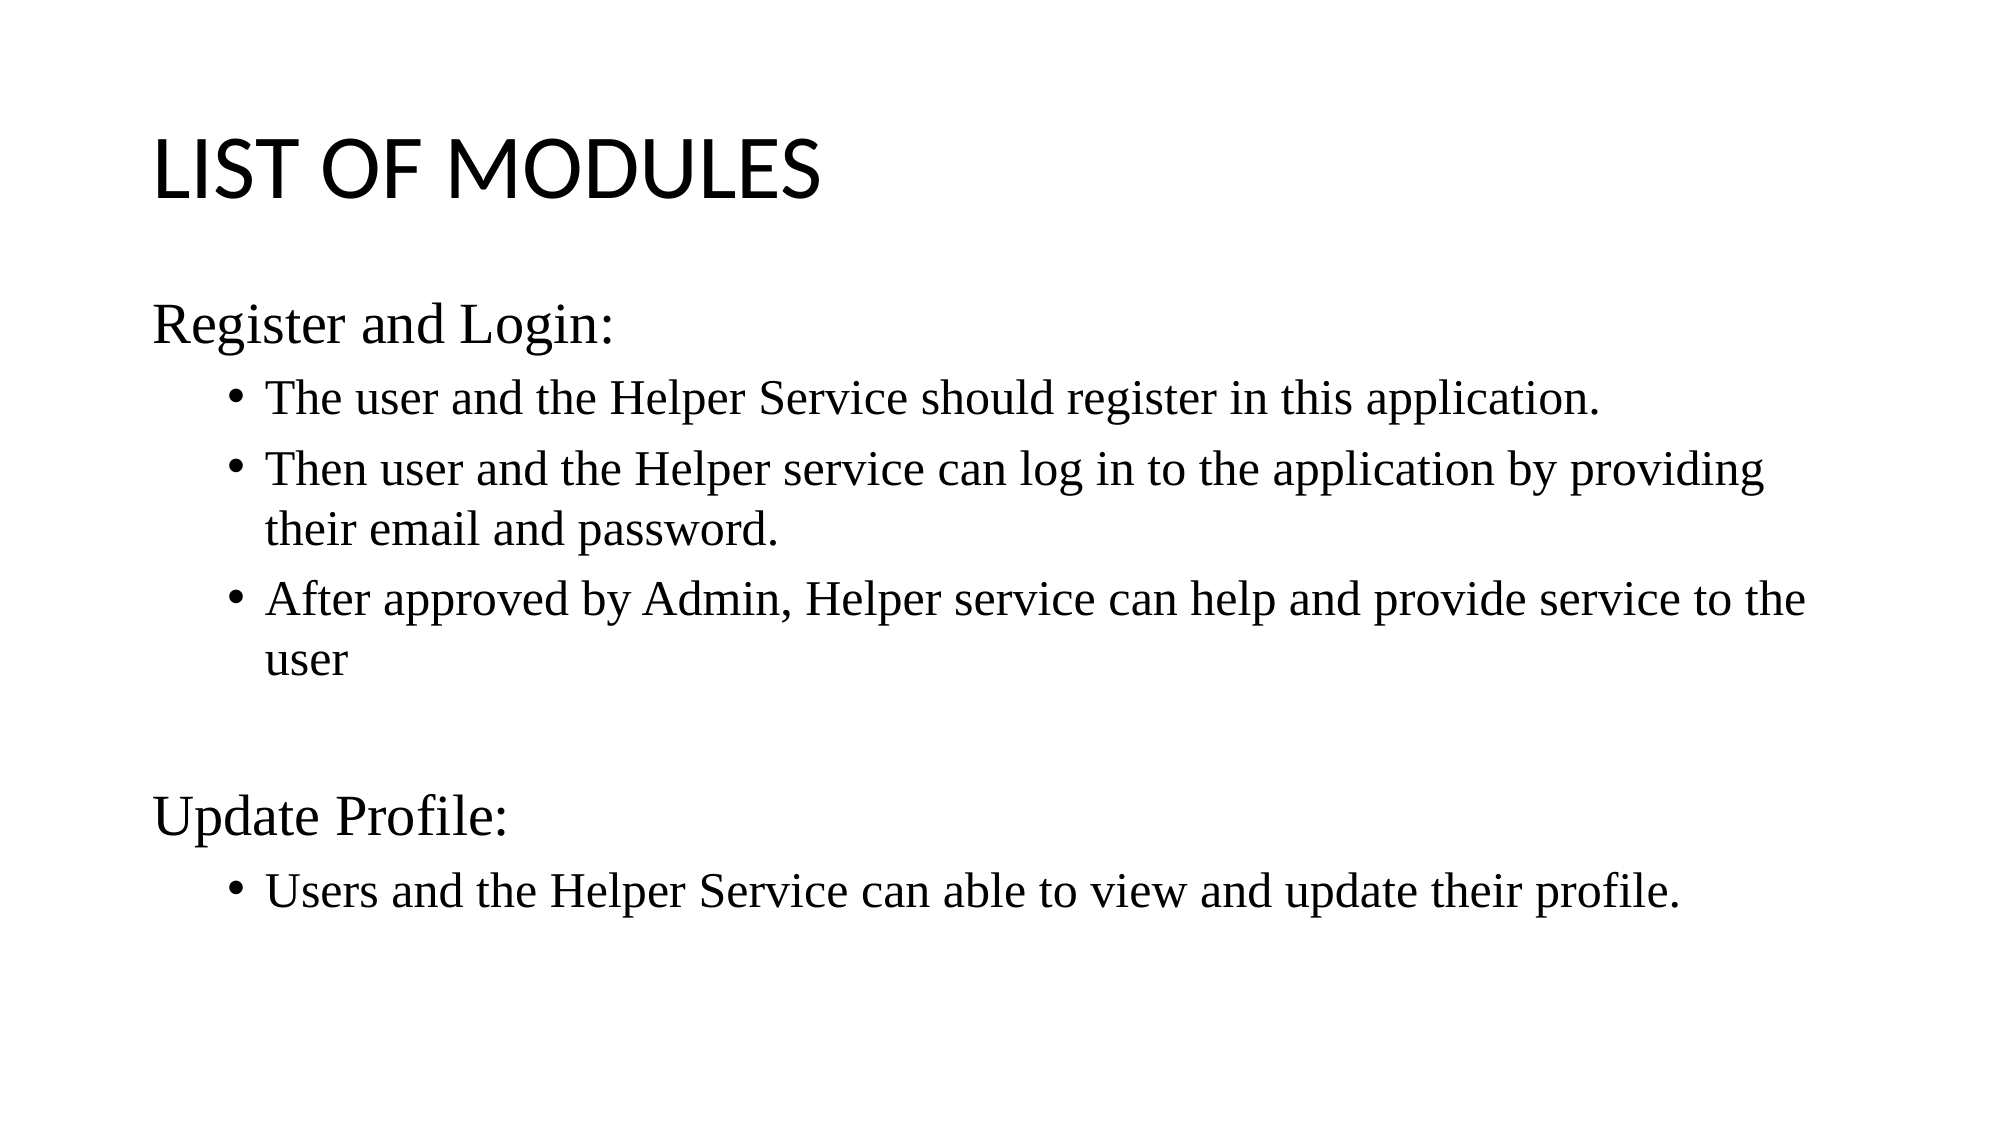

# LIST OF MODULES
Register and Login:
The user and the Helper Service should register in this application.
Then user and the Helper service can log in to the application by providing their email and password.
After approved by Admin, Helper service can help and provide service to the user

Update Profile:
Users and the Helper Service can able to view and update their profile.